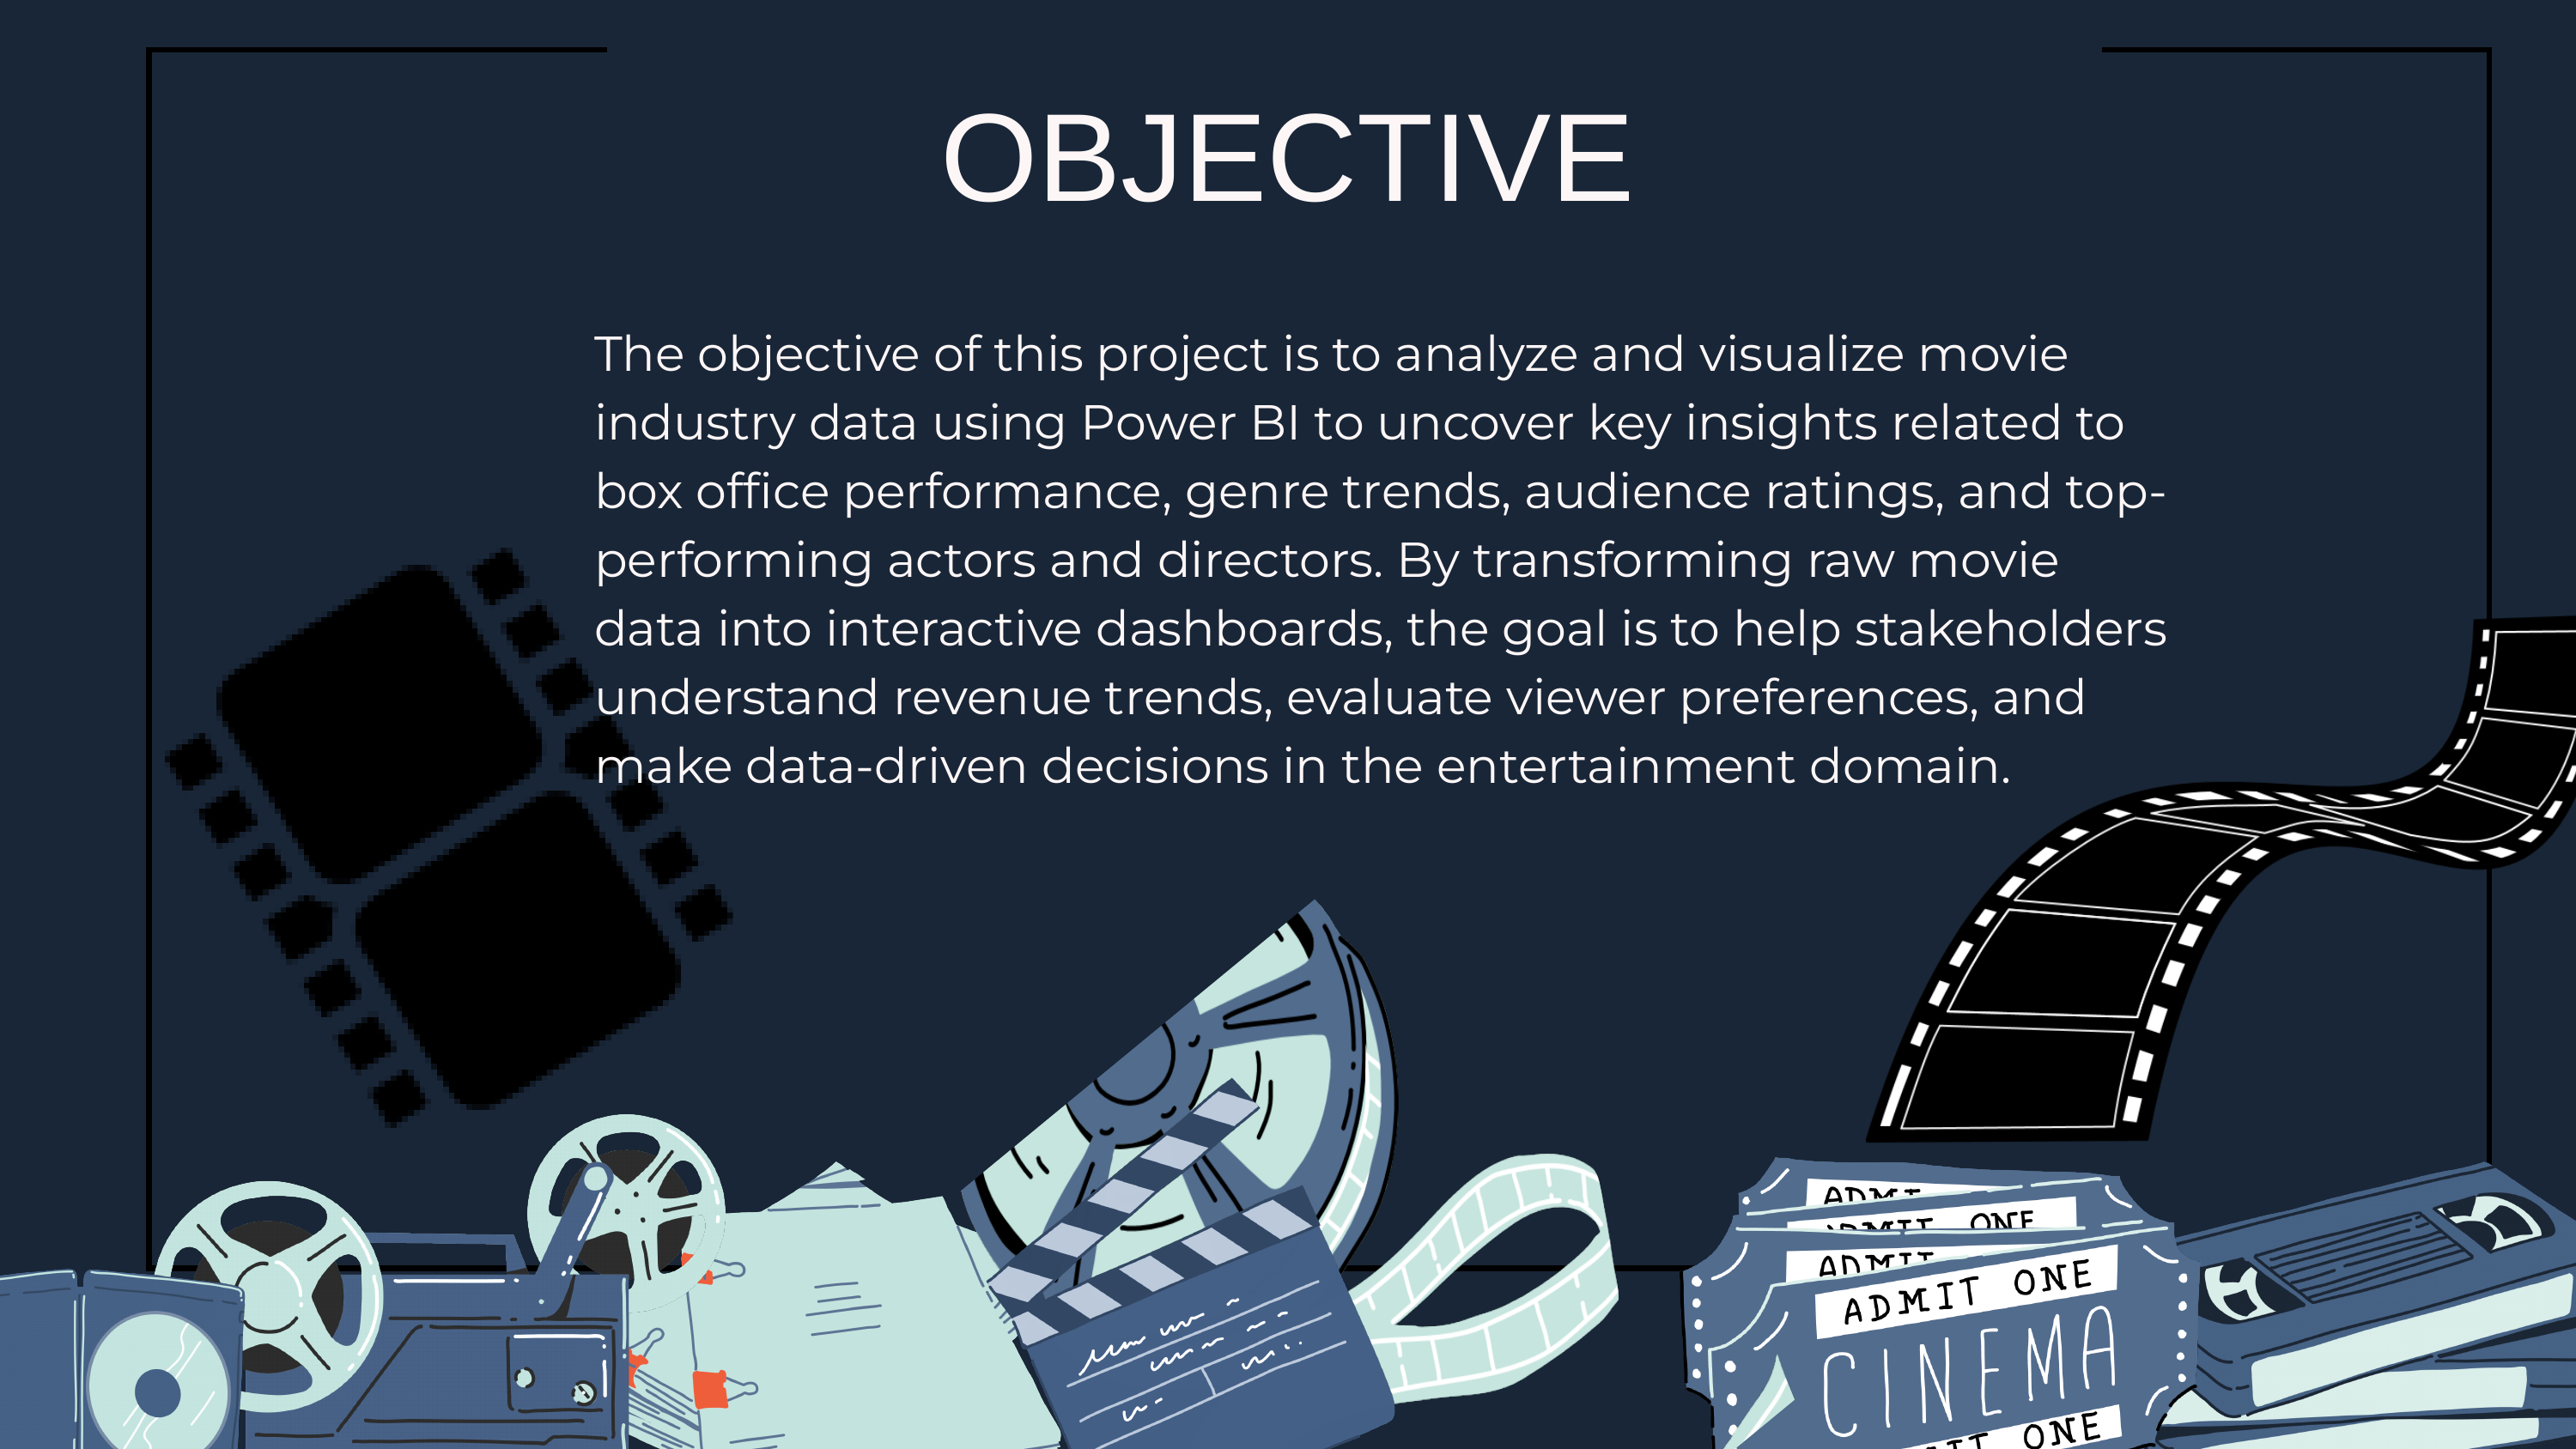

OBJECTIVE
The objective of this project is to analyze and visualize movie industry data using Power BI to uncover key insights related to box office performance, genre trends, audience ratings, and top-performing actors and directors. By transforming raw movie data into interactive dashboards, the goal is to help stakeholders understand revenue trends, evaluate viewer preferences, and make data-driven decisions in the entertainment domain.